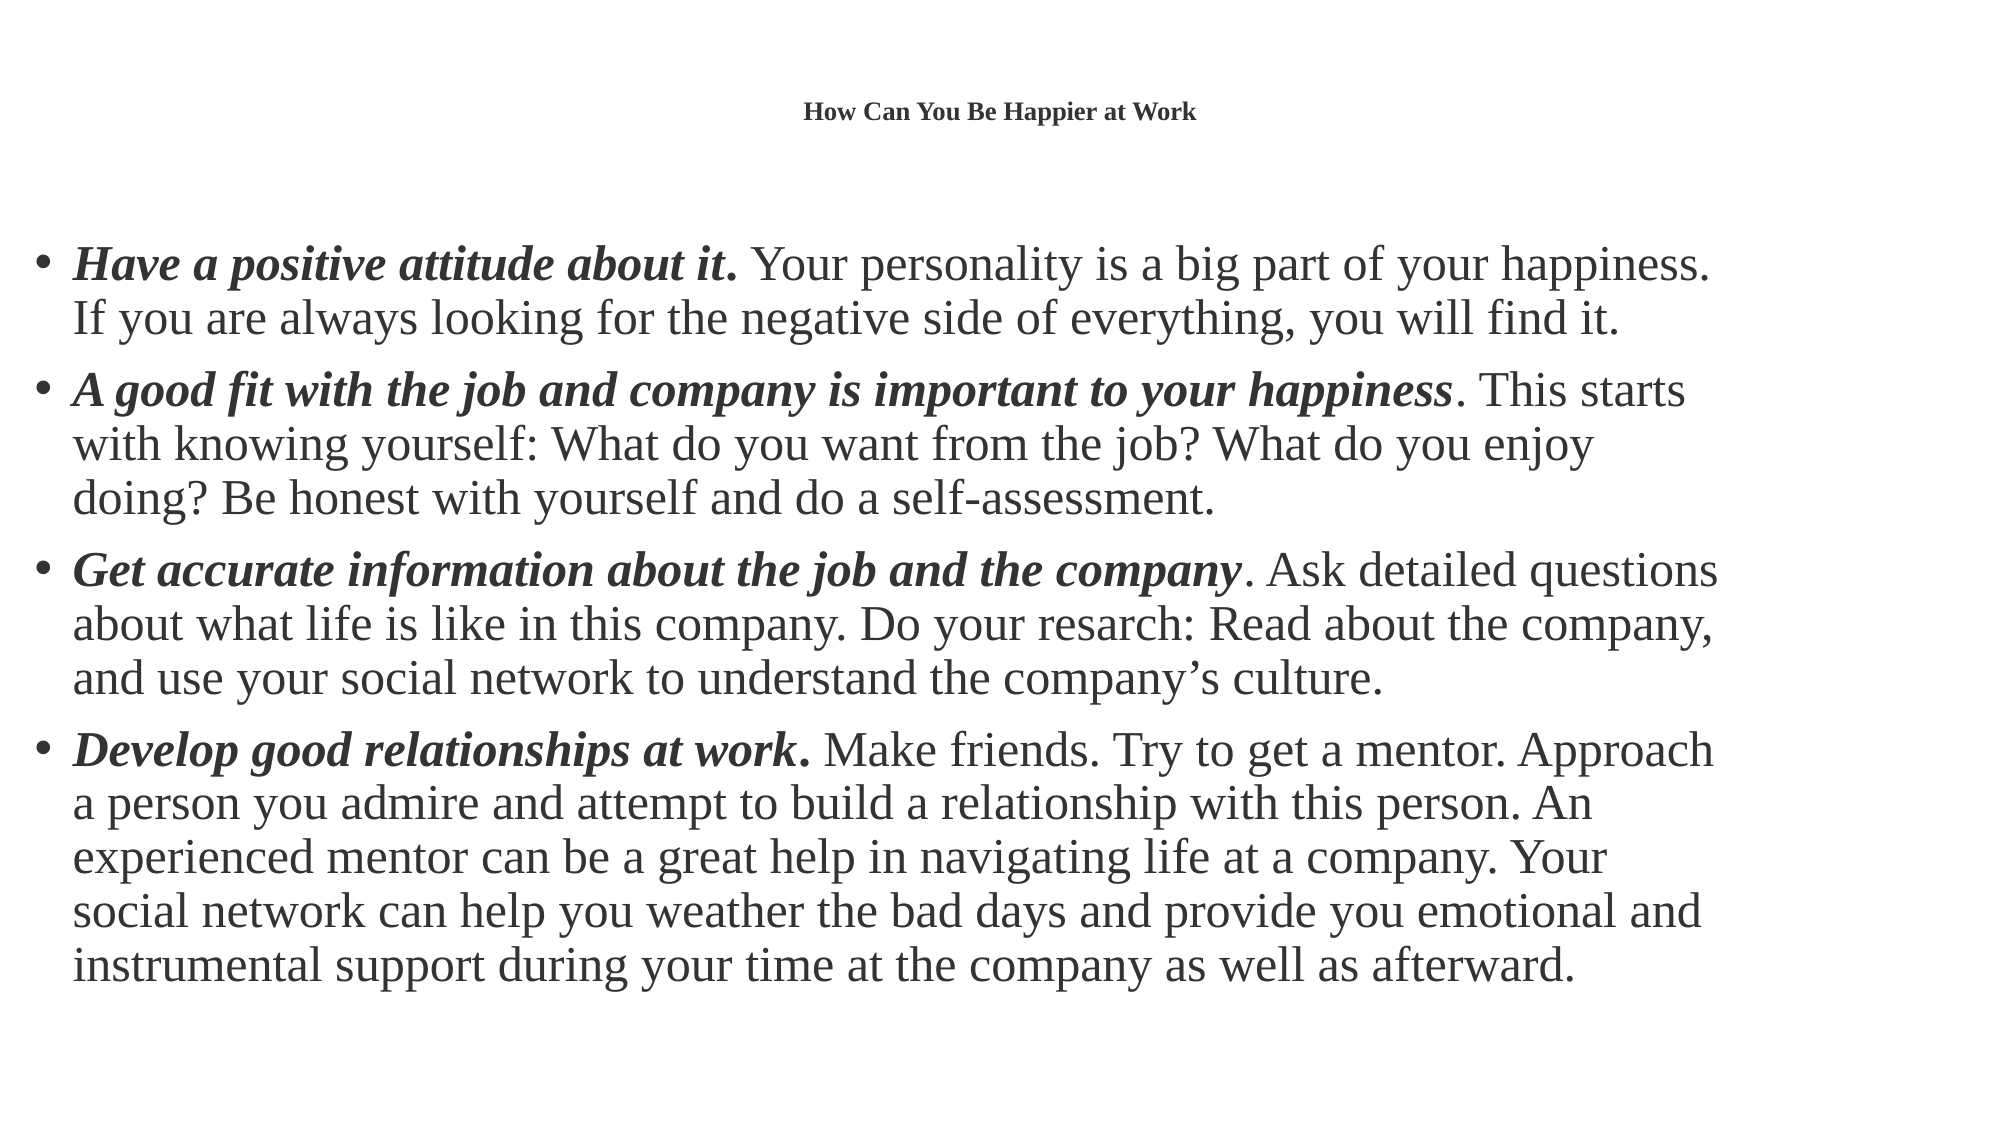

# How Can You Be Happier at Work
Have a positive attitude about it. Your personality is a big part of your happiness. If you are always looking for the negative side of everything, you will find it.
A good fit with the job and company is important to your happiness. This starts with knowing yourself: What do you want from the job? What do you enjoy doing? Be honest with yourself and do a self-assessment.
Get accurate information about the job and the company. Ask detailed questions about what life is like in this company. Do your resarch: Read about the company, and use your social network to understand the company’s culture.
Develop good relationships at work. Make friends. Try to get a mentor. Approach a person you admire and attempt to build a relationship with this person. An experienced mentor can be a great help in navigating life at a company. Your social network can help you weather the bad days and provide you emotional and instrumental support during your time at the company as well as afterward.